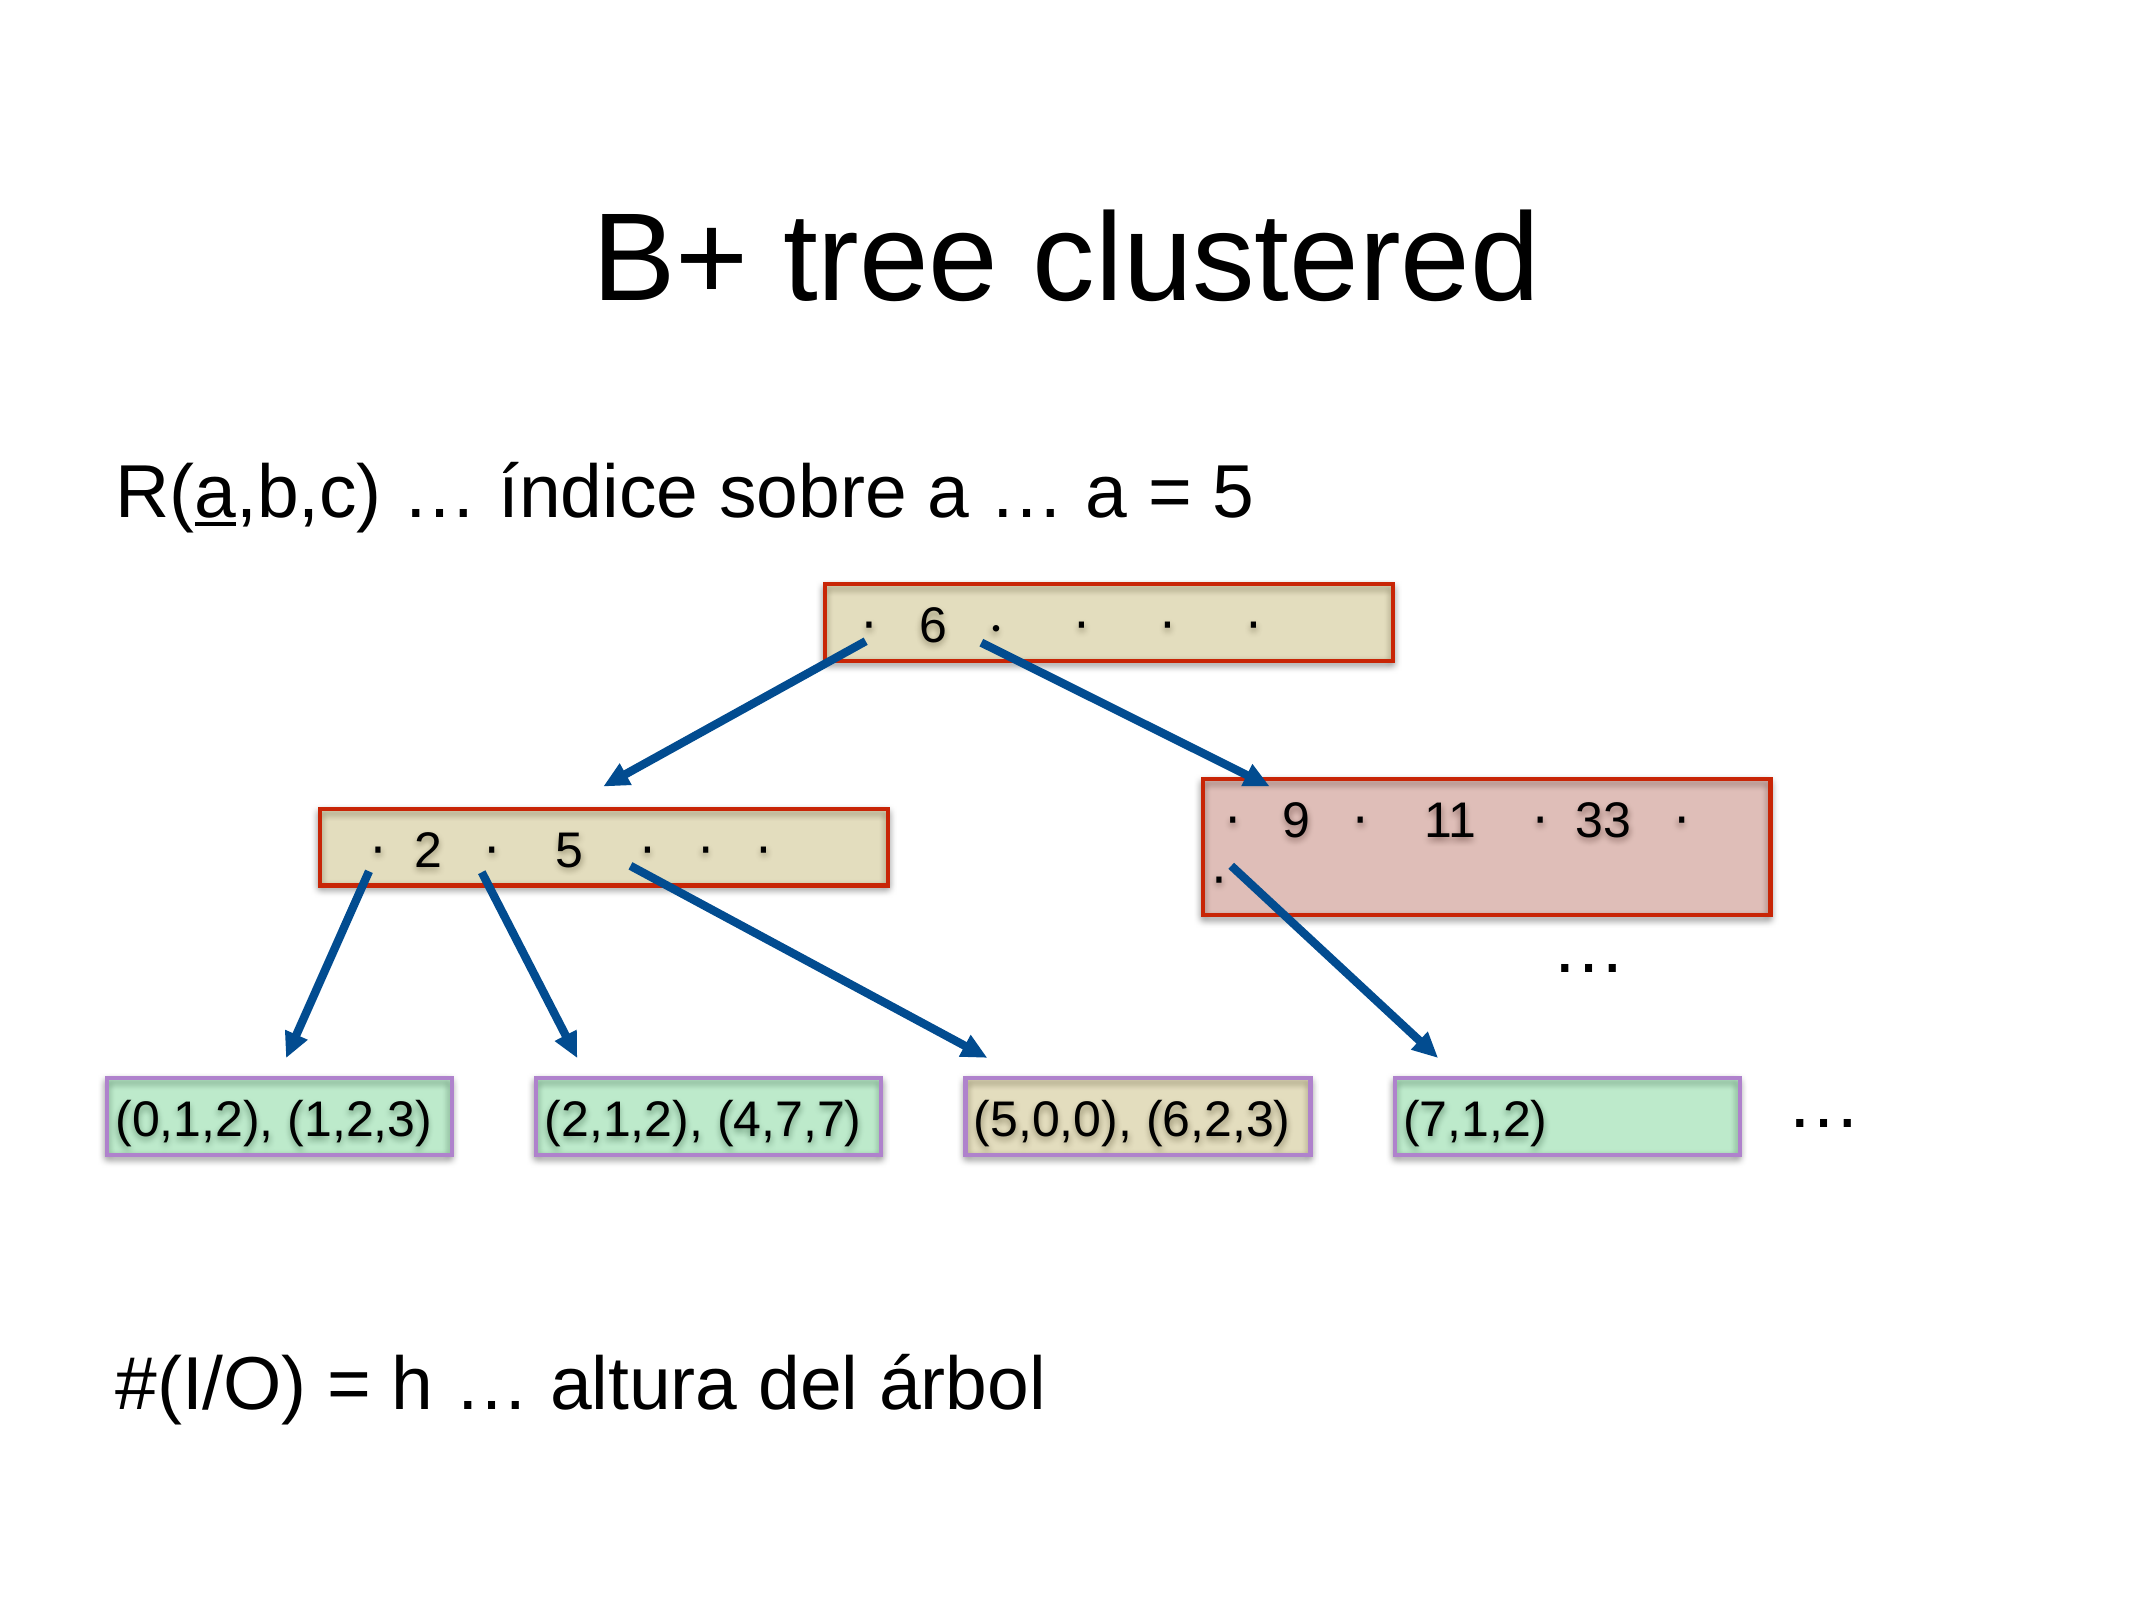

B+ tree clustered
R(a,b,c) … índice sobre a … a = 5
  ⋅   6   ⋅     ⋅     ⋅     ⋅
 ⋅   9   ⋅    11    ⋅  33   ⋅     ⋅
   ⋅  2   ⋅    5    ⋅   ⋅   ⋅
…
…
(0,1,2), (1,2,3)
(2,1,2), (4,7,7)
(5,0,0), (6,2,3)
(7,1,2)
#(I/O) = h … altura del árbol